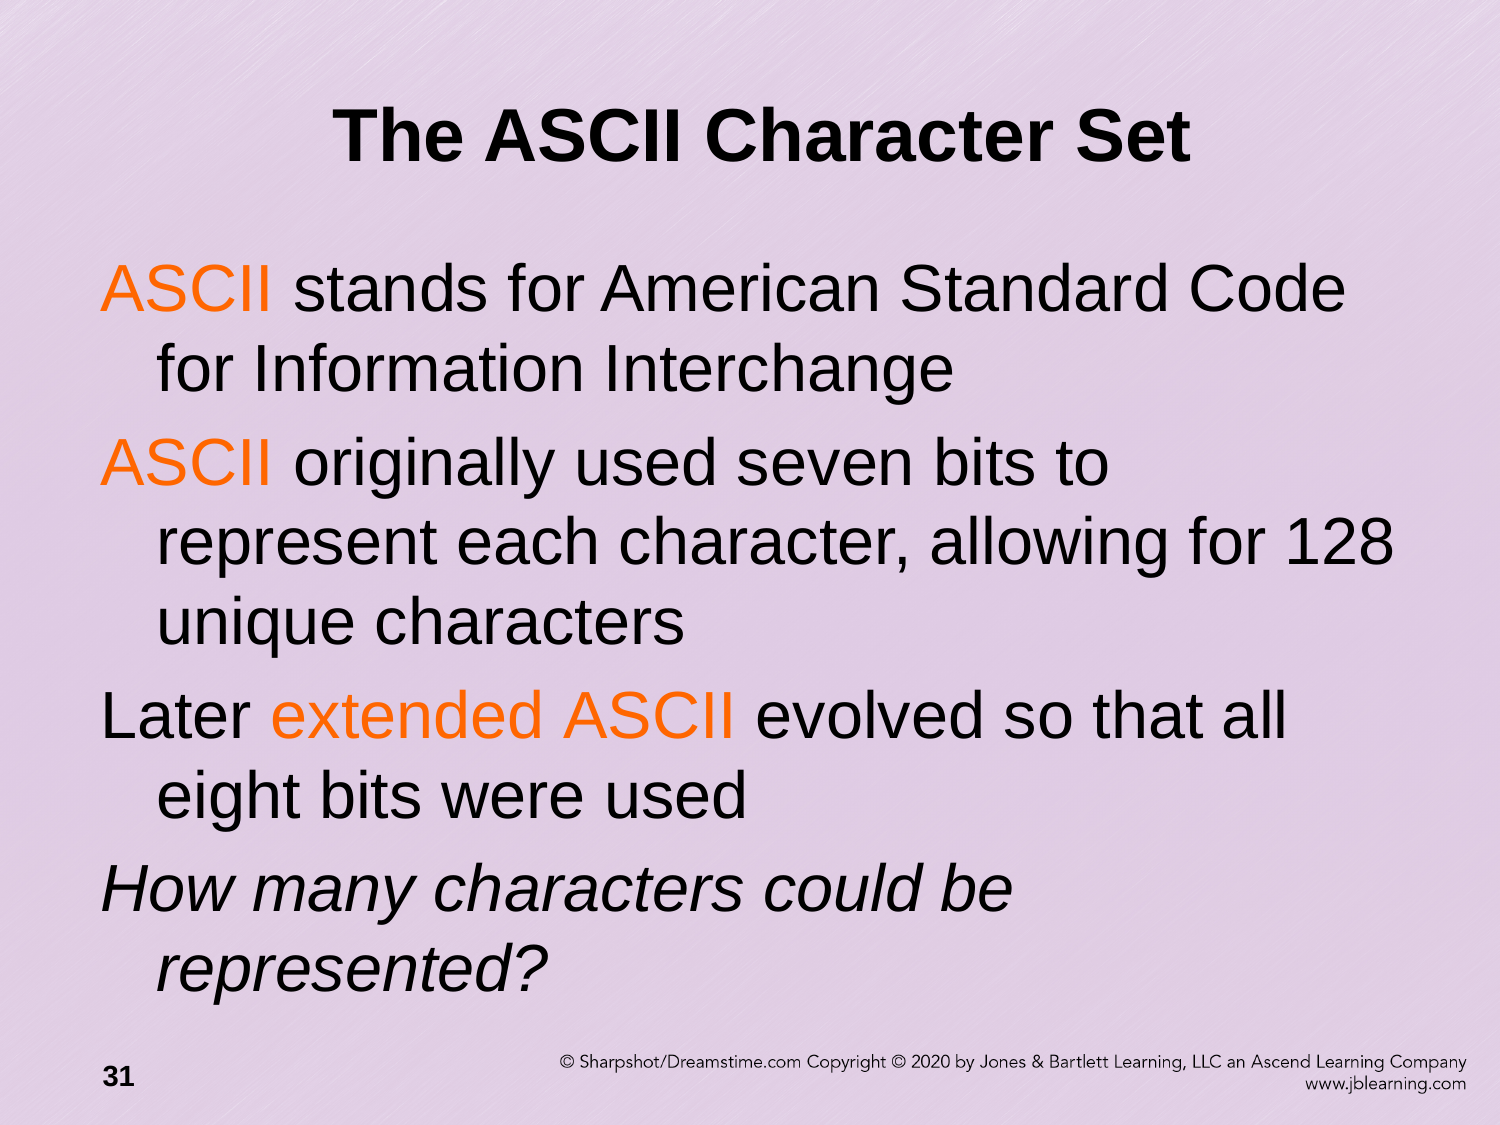

# The ASCII Character Set
ASCII stands for American Standard Code for Information Interchange
ASCII originally used seven bits to represent each character, allowing for 128 unique characters
Later extended ASCII evolved so that all eight bits were used
How many characters could be represented?
31